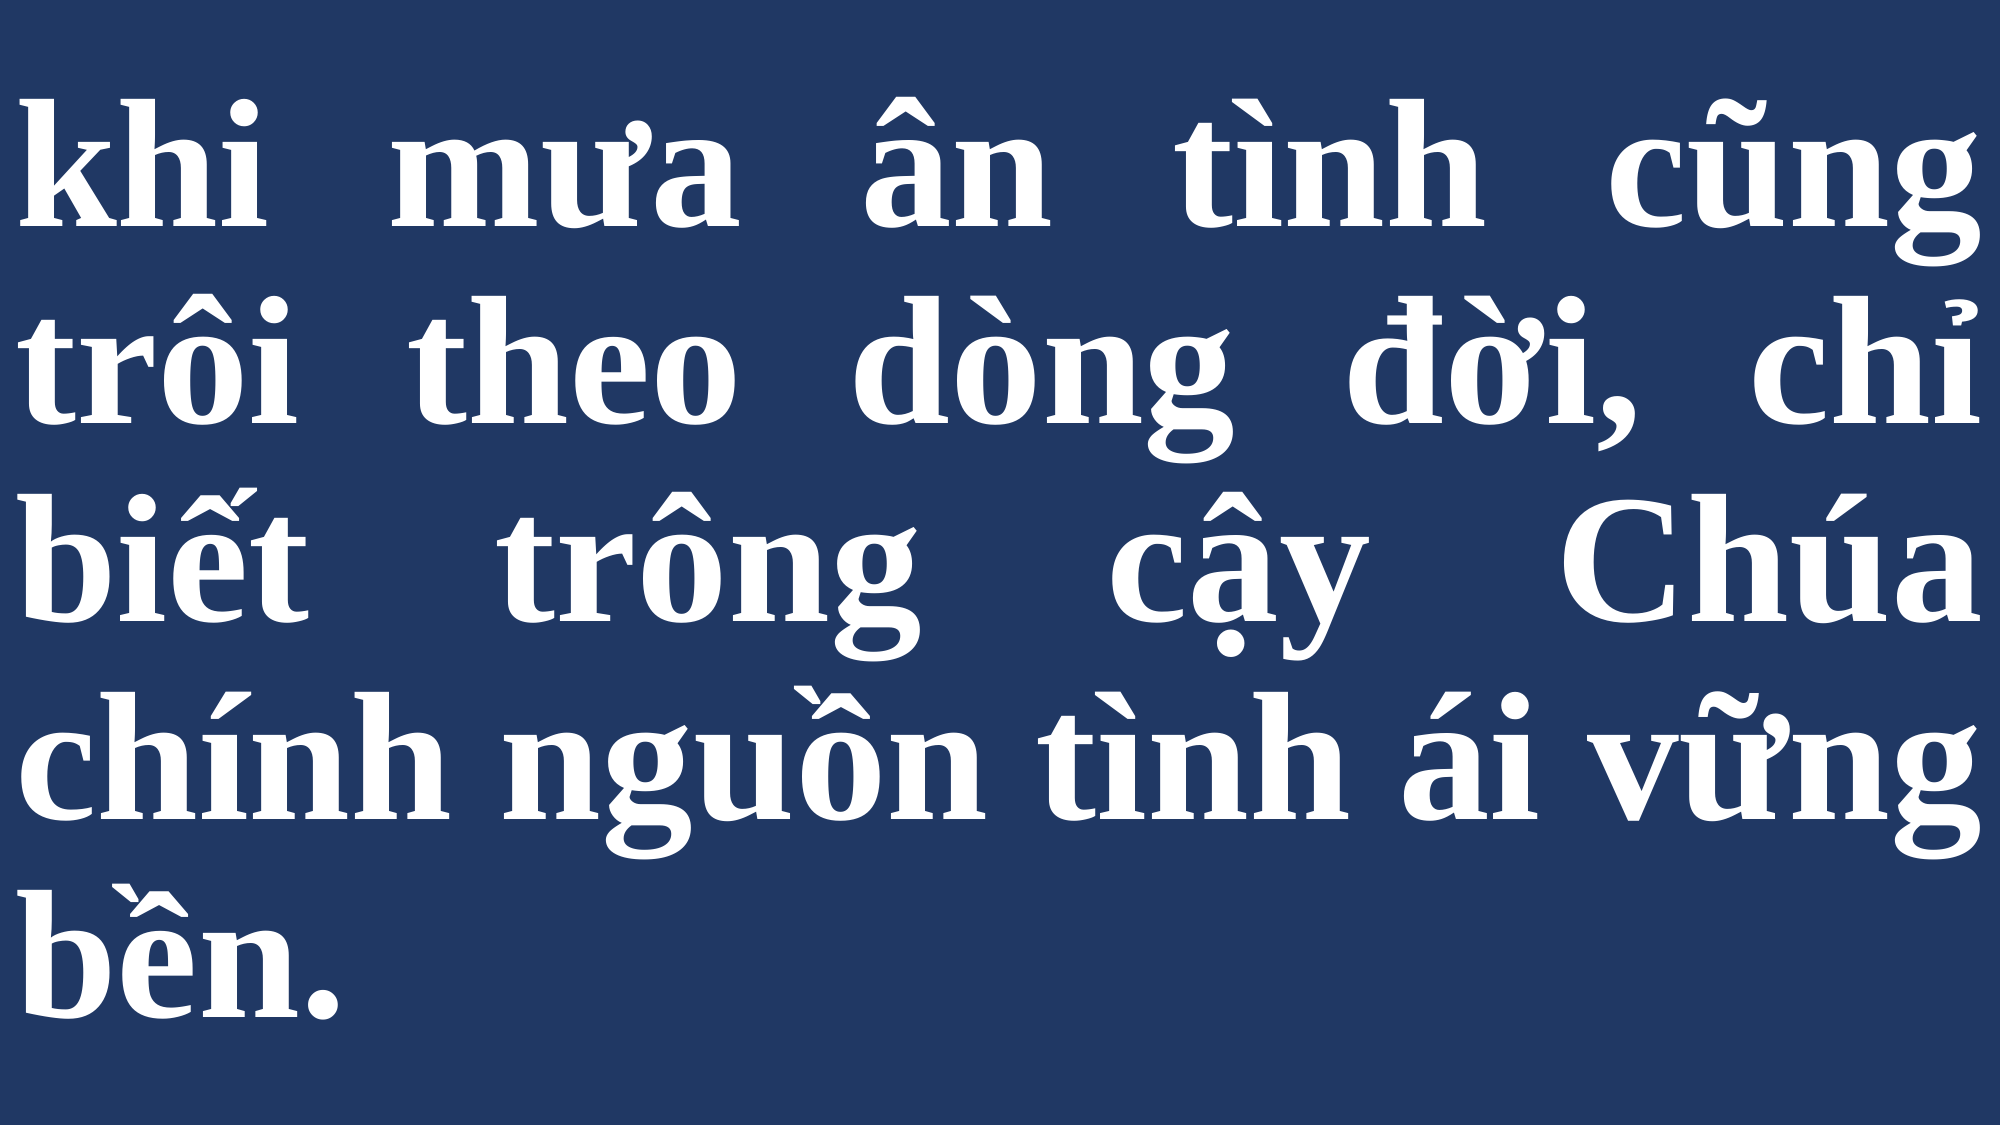

# khi mưa ân tình cũng trôi theo dòng đời, chỉ biết trông cậy Chúa chính nguồn tình ái vững bền.